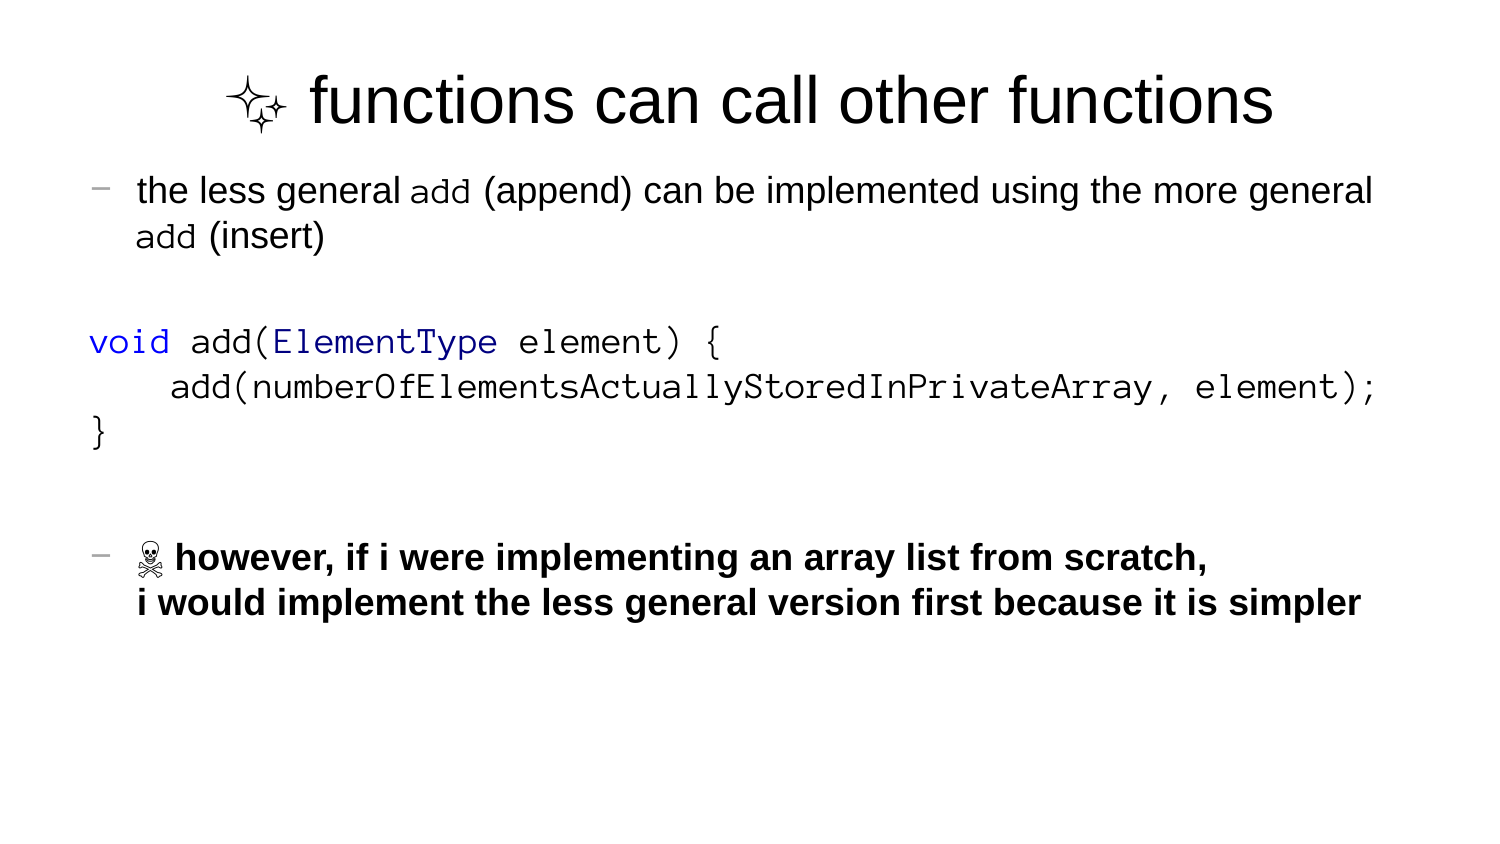

# ✨ functions can call other functions
the less general add (append) can be implemented using the more general add (insert)

void add(ElementType element) {
    add(numberOfElementsActuallyStoredInPrivateArray, element);
}

☠️ however, if i were implementing an array list from scratch,
i would implement the less general version first because it is simpler